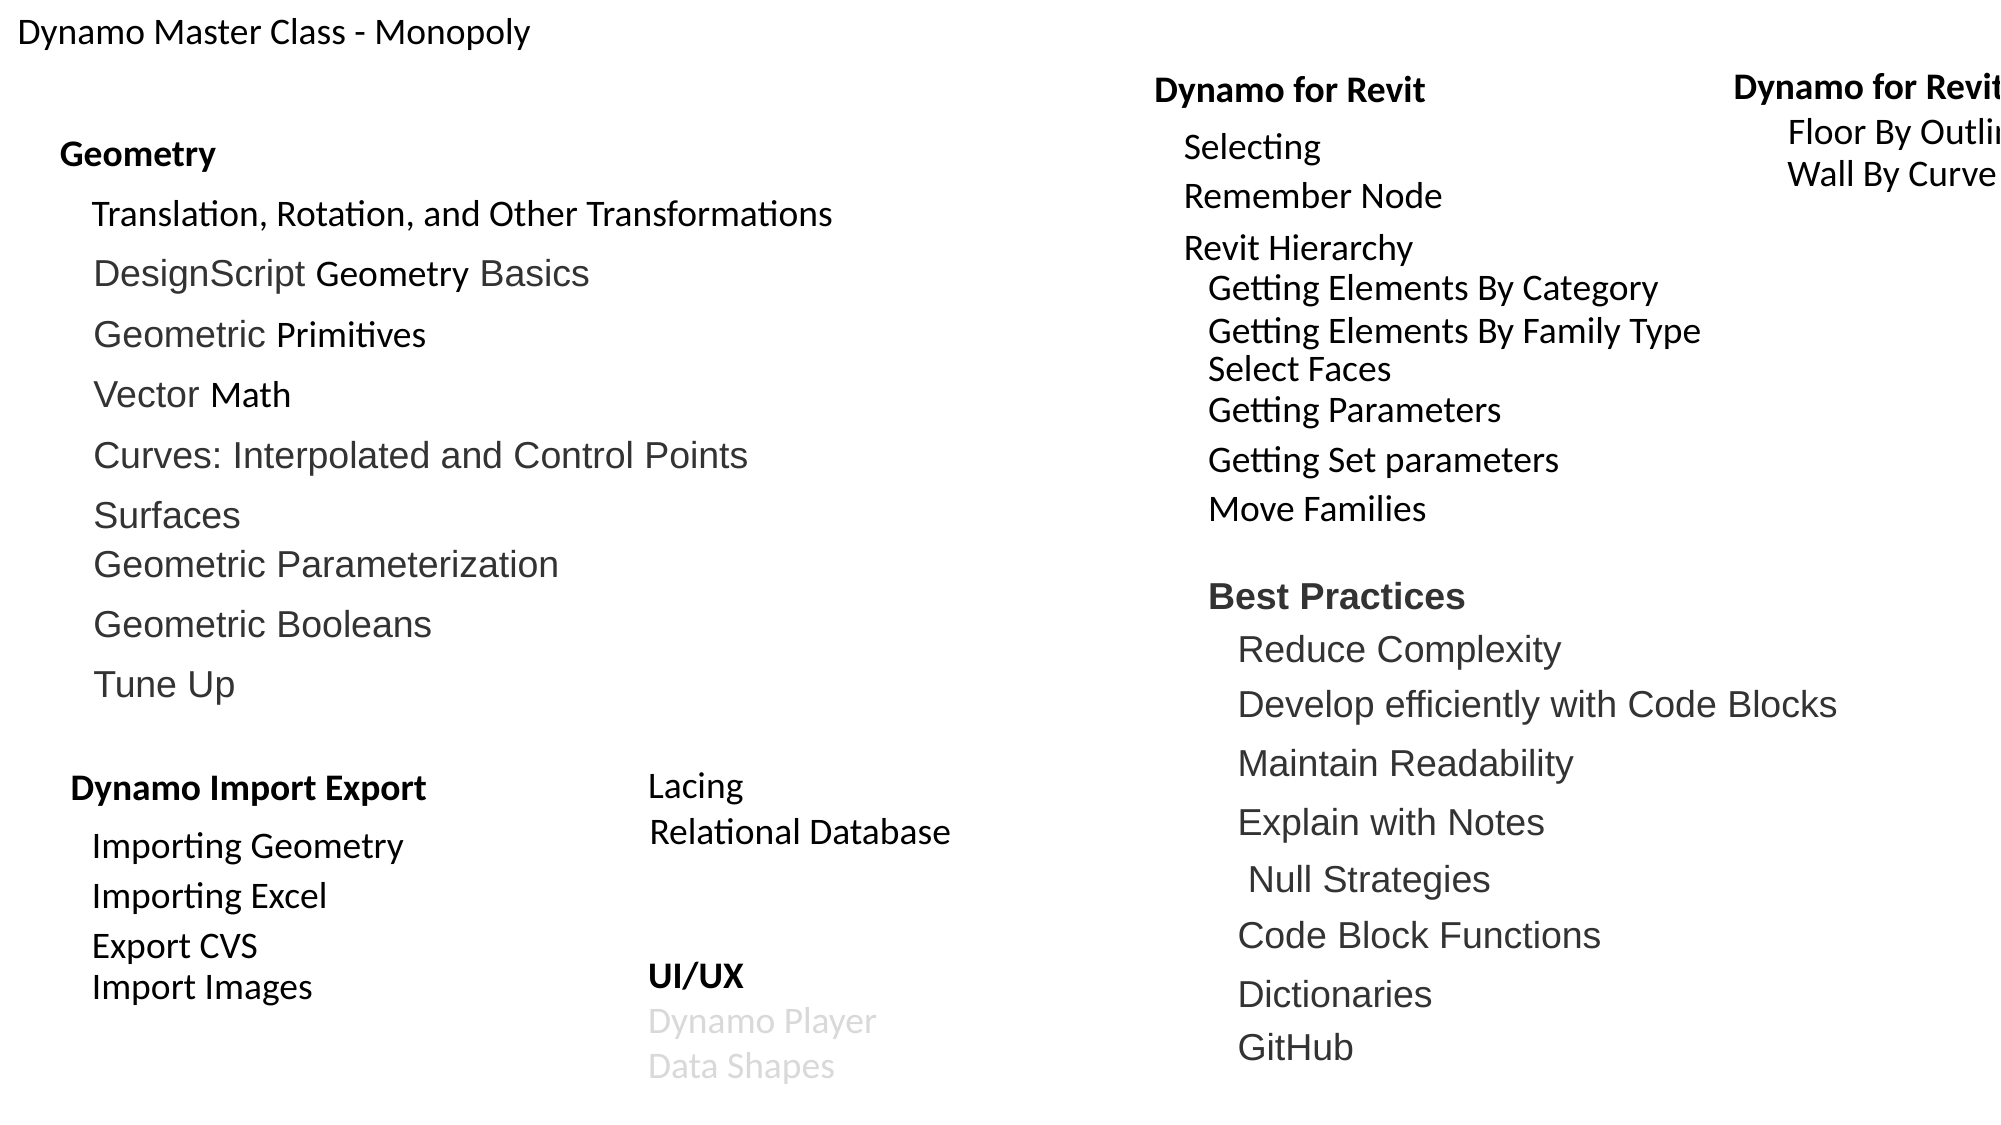

Dynamo Master Class - Monopoly
Dynamo for Revit Creating
Dynamo for Revit
Floor By Outline
Selecting
Geometry
Wall By Curve
Remember Node
Translation, Rotation, and Other Transformations
Revit Hierarchy
DesignScript Geometry Basics
Getting Elements By Category
Getting Elements By Family Type
Geometric Primitives
Select Faces
Vector Math
Getting Parameters
Curves: Interpolated and Control Points
Getting Set parameters
Move Families
Surfaces
Geometric Parameterization
Best Practices
Reduce Complexity
Develop efficiently with Code Blocks
Maintain Readability
Explain with Notes
 Null Strategies
Code Block Functions
Dictionaries
GitHub
Geometric Booleans
Tune Up
Lacing
Dynamo Import Export
Relational Database
Importing Geometry
Importing Excel
Export CVS
UI/UX
Dynamo Player
Data Shapes

Import Images